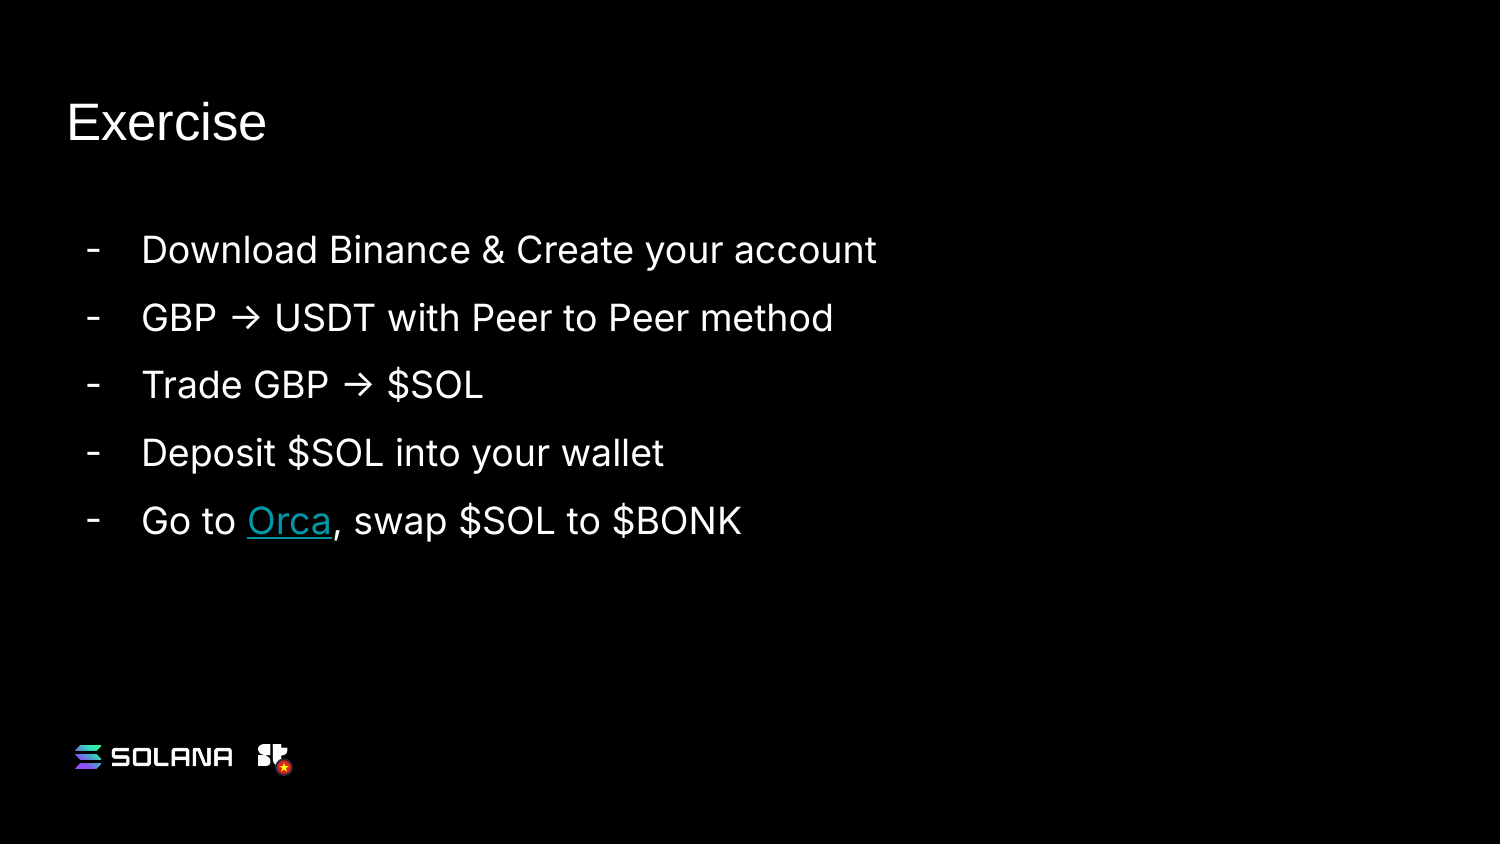

# Exercise
Download Binance & Create your account
GBP -> USDT with Peer to Peer method
Trade GBP -> $SOL
Deposit $SOL into your wallet
Go to Orca, swap $SOL to $BONK